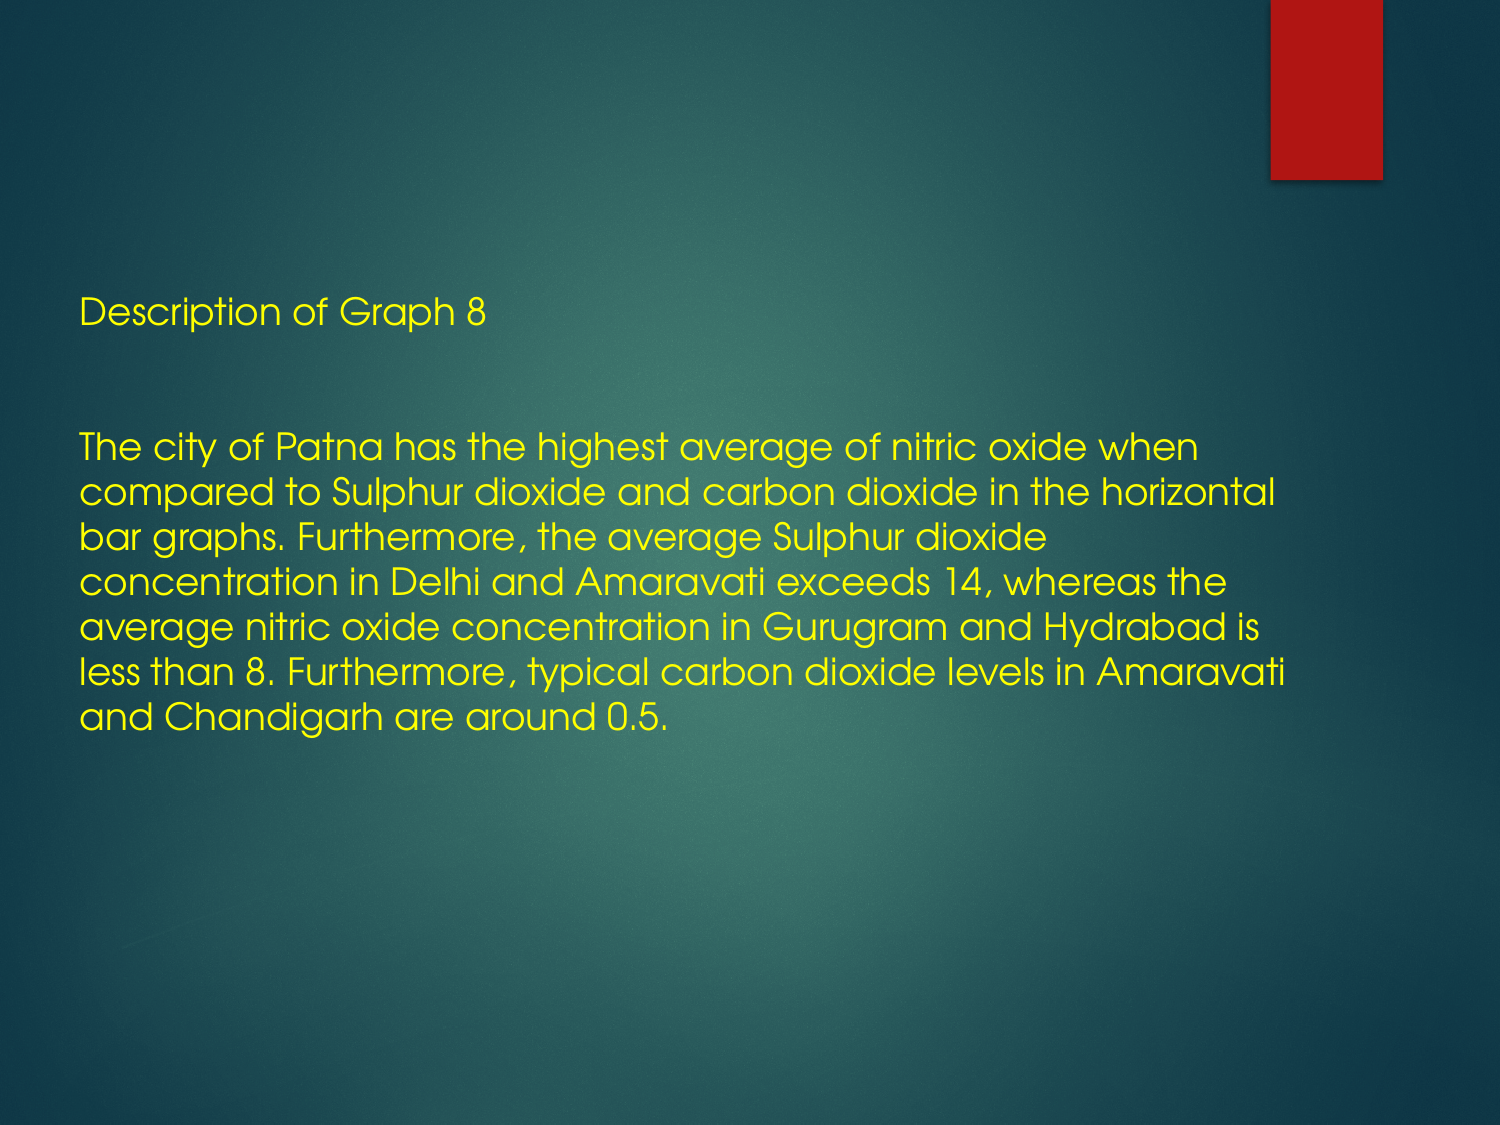

Description of Graph 8

The city of Patna has the highest average of nitric oxide when compared to Sulphur dioxide and carbon dioxide in the horizontal bar graphs. Furthermore, the average Sulphur dioxide concentration in Delhi and Amaravati exceeds 14, whereas the average nitric oxide concentration in Gurugram and Hydrabad is less than 8. Furthermore, typical carbon dioxide levels in Amaravati and Chandigarh are around 0.5.